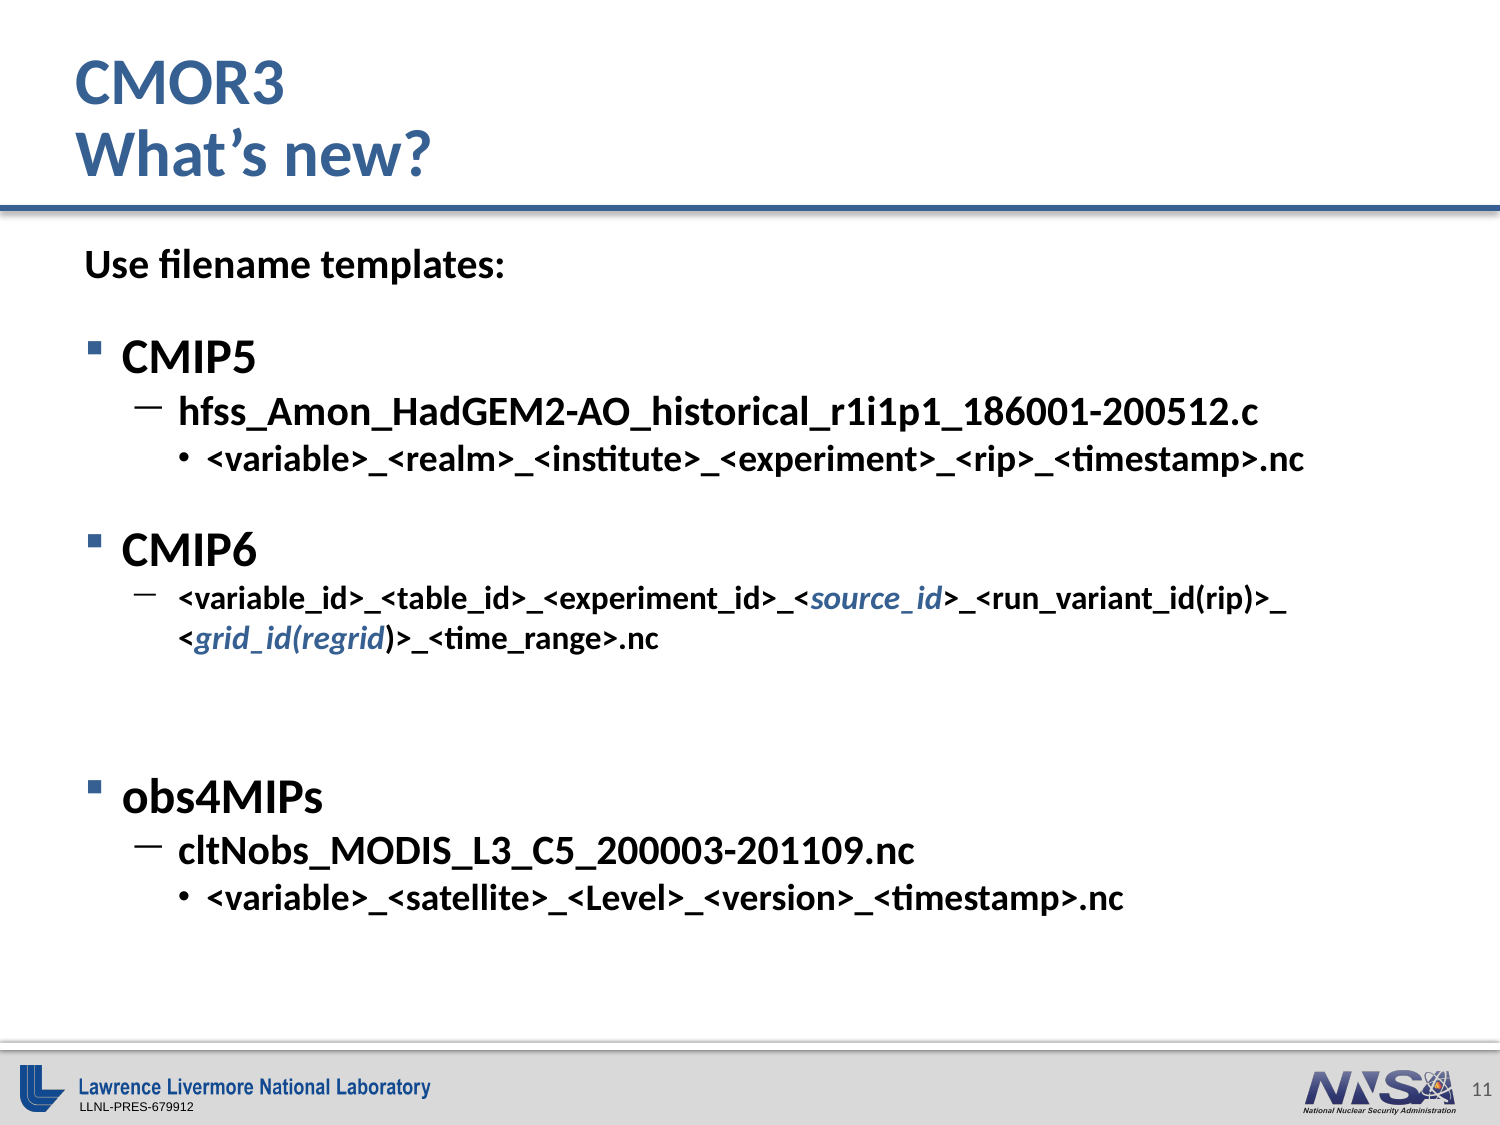

# CMOR3 What’s new?
Use filename templates:
CMIP5
hfss_Amon_HadGEM2-AO_historical_r1i1p1_186001-200512.c
<variable>_<realm>_<institute>_<experiment>_<rip>_<timestamp>.nc
CMIP6
<variable_id>_<table_id>_<experiment_id>_<source_id>_<run_variant_id(rip)>_ <grid_id(regrid)>_<time_range>.nc

obs4MIPs
cltNobs_MODIS_L3_C5_200003-201109.nc
<variable>_<satellite>_<Level>_<version>_<timestamp>.nc